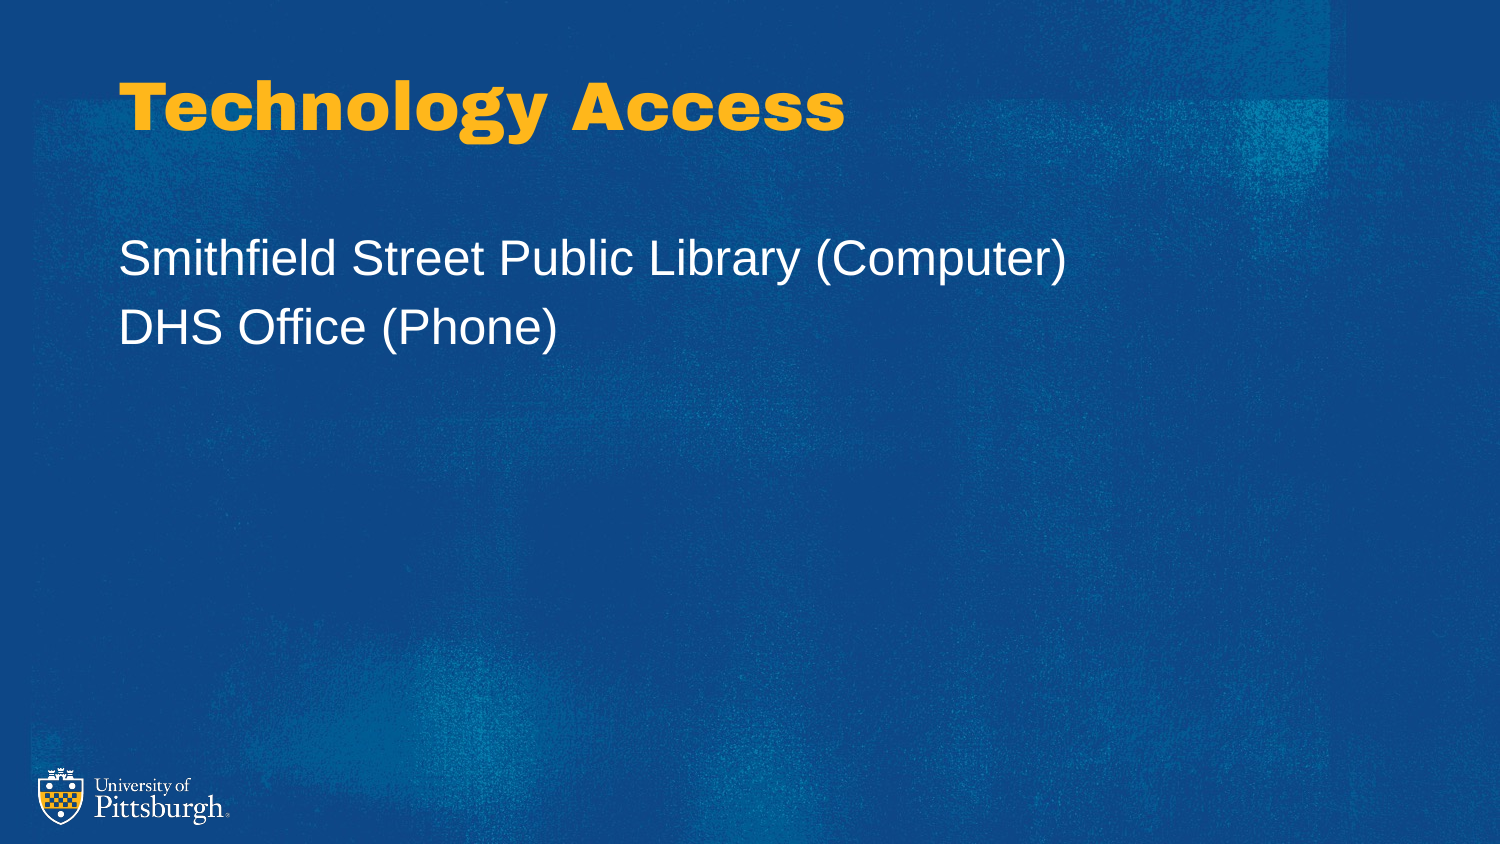

# Technology Access
Smithfield Street Public Library (Computer)
DHS Office (Phone)